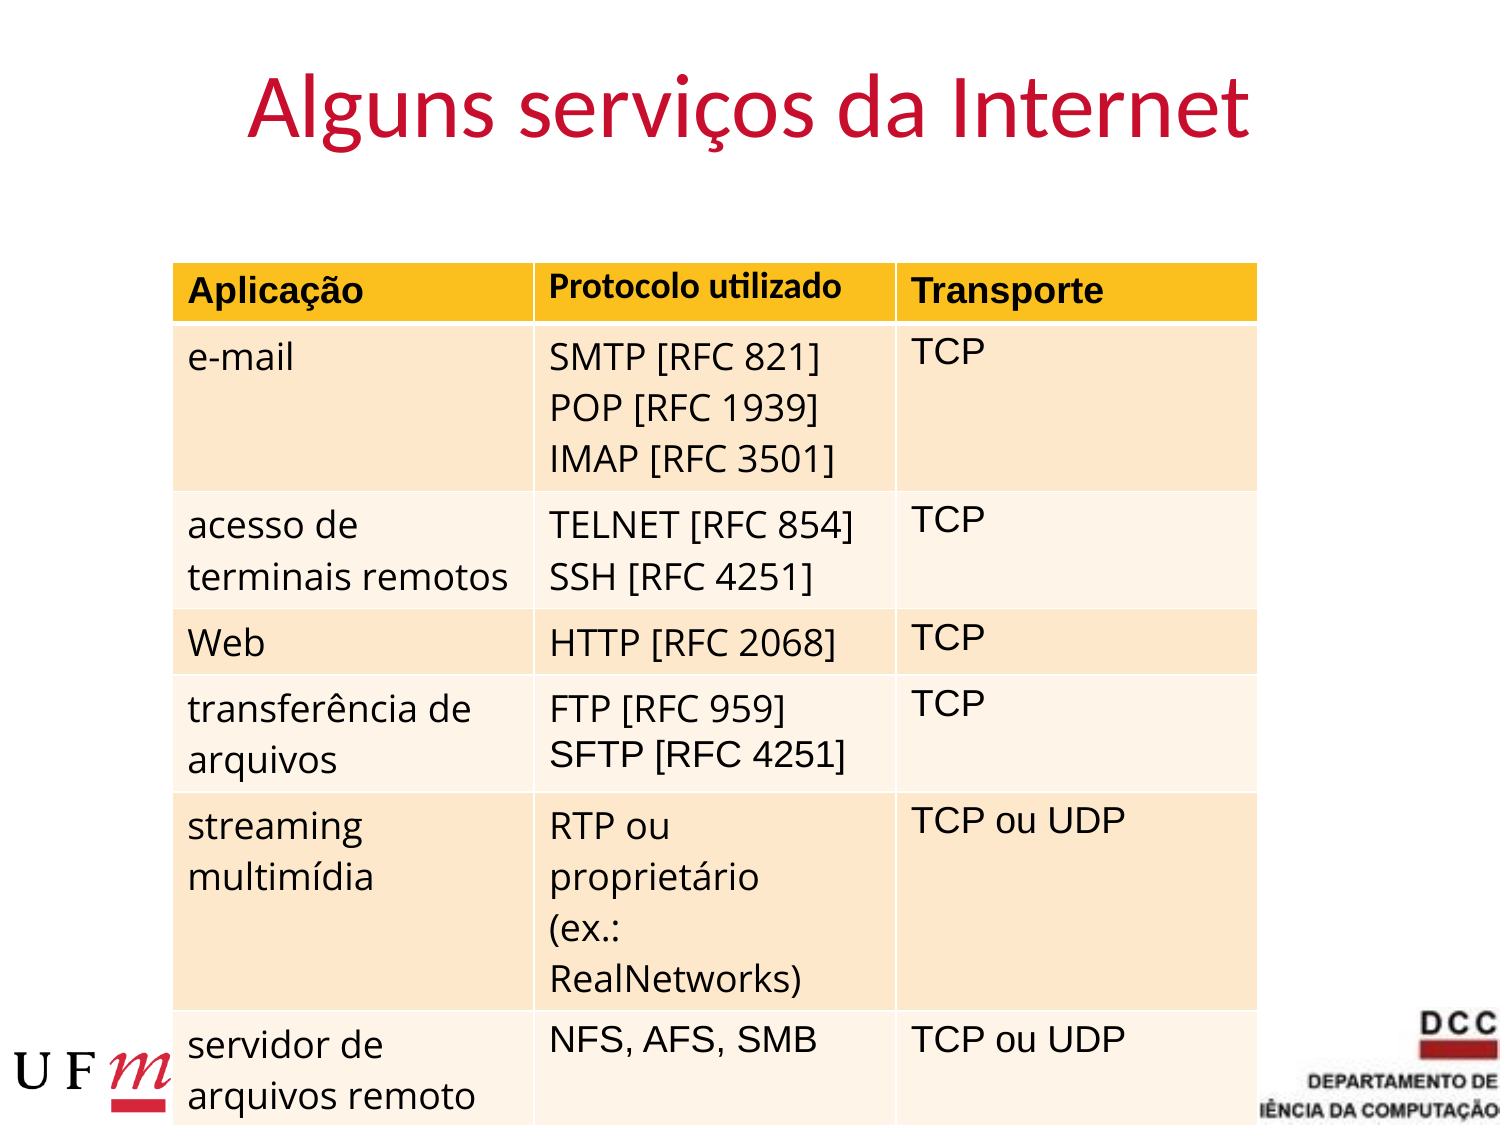

# Alguns serviços da Internet
| Aplicação | Protocolo utilizado | Transporte |
| --- | --- | --- |
| e-mail | SMTP [RFC 821] POP [RFC 1939] IMAP [RFC 3501] | TCP |
| acesso de terminais remotos | TELNET [RFC 854] SSH [RFC 4251] | TCP |
| Web | HTTP [RFC 2068] | TCP |
| transferência de arquivos | FTP [RFC 959] SFTP [RFC 4251] | TCP |
| streaming multimídia | RTP ou proprietário (ex.: RealNetworks) | TCP ou UDP |
| servidor de arquivos remoto | NFS, AFS, SMB | TCP ou UDP |
| telefonia Internet | RTP, proprietário (Skype) | Tipicamente UDP |